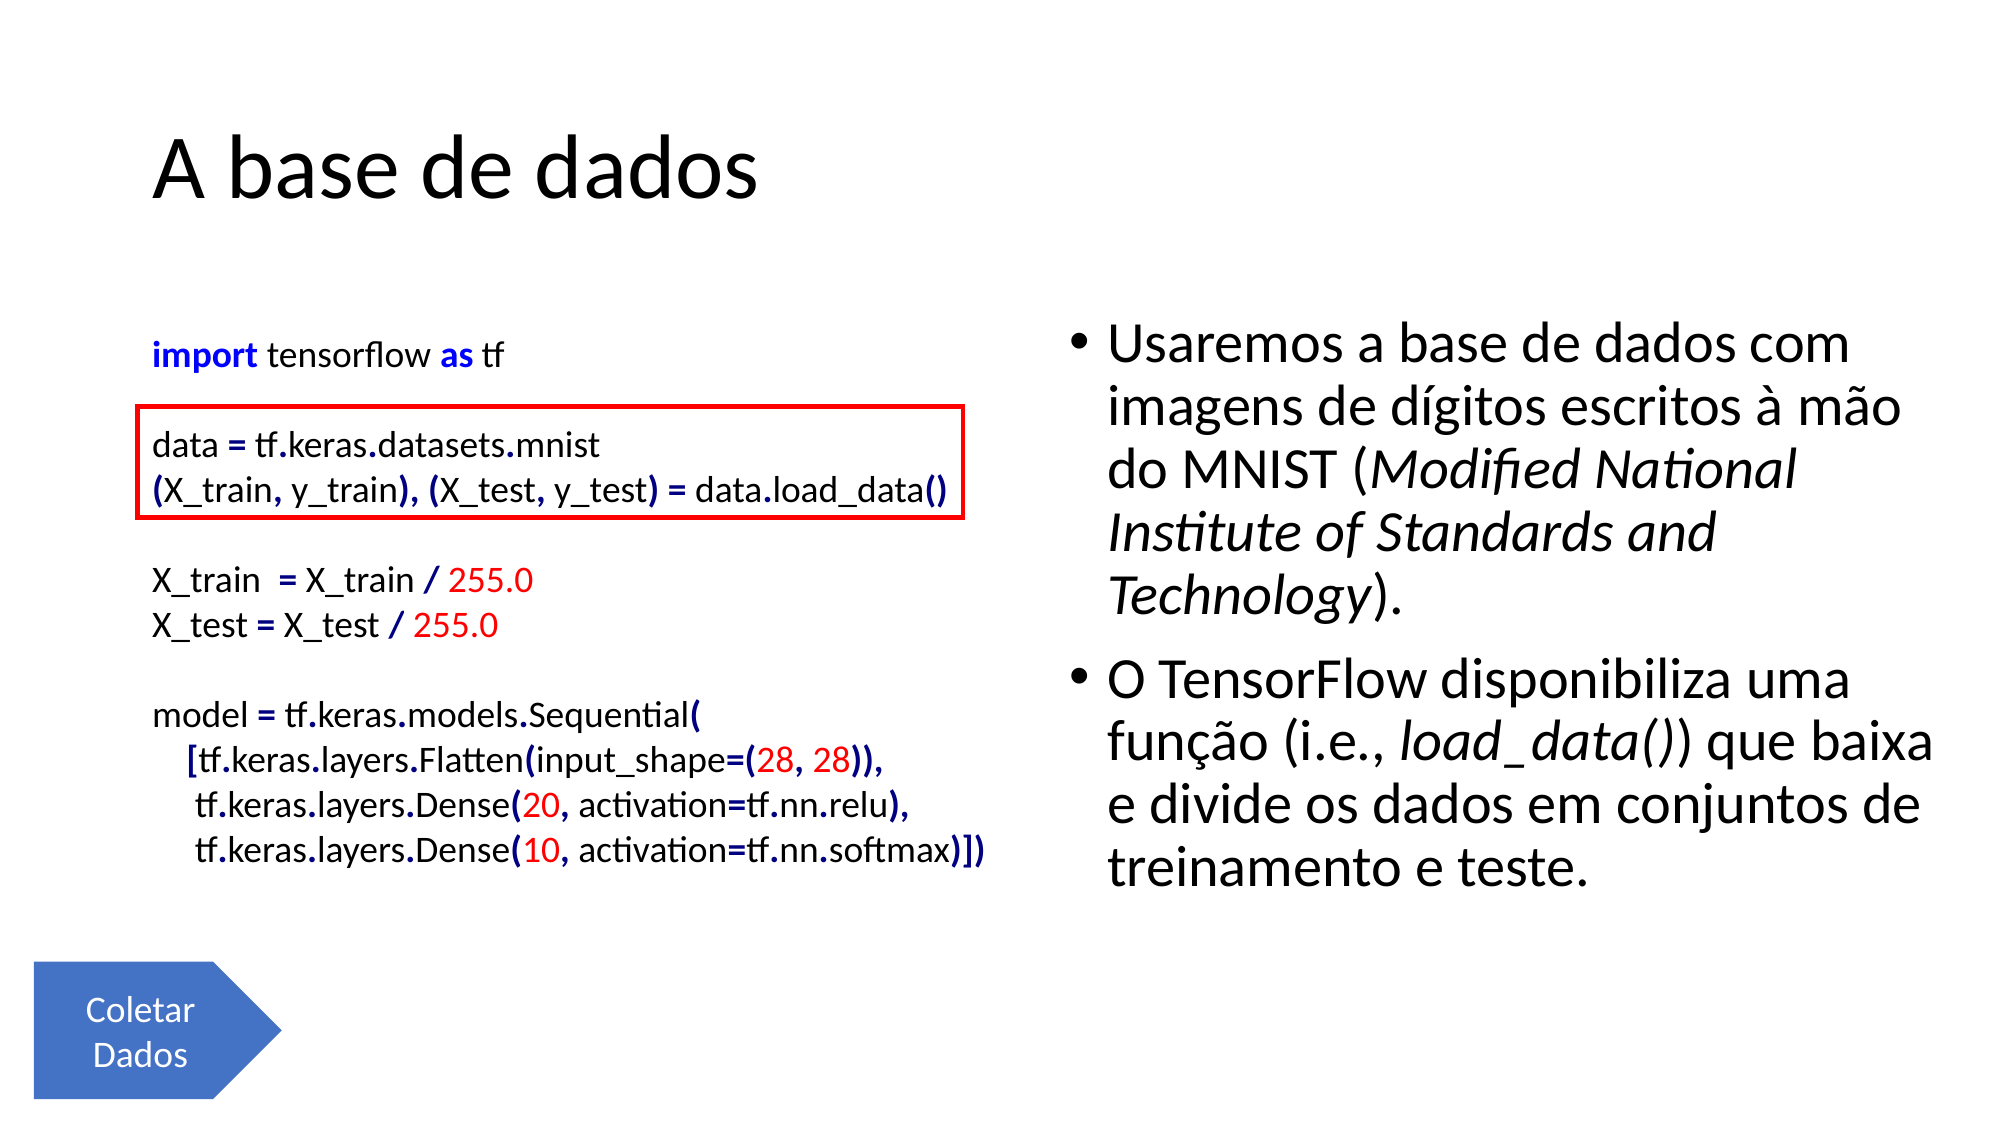

# A base de dados
Usaremos a base de dados com imagens de dígitos escritos à mão do MNIST (Modified National Institute of Standards and Technology).
O TensorFlow disponibiliza uma função (i.e., load_data()) que baixa e divide os dados em conjuntos de treinamento e teste.
import tensorflow as tf

data = tf.keras.datasets.mnist
(X_train, y_train), (X_test, y_test) = data.load_data()

X_train  = X_train / 255.0
X_test = X_test / 255.0

model = tf.keras.models.Sequential(
    [tf.keras.layers.Flatten(input_shape=(28, 28)),
     tf.keras.layers.Dense(20, activation=tf.nn.relu),
     tf.keras.layers.Dense(10, activation=tf.nn.softmax)])

Coletar
Dados